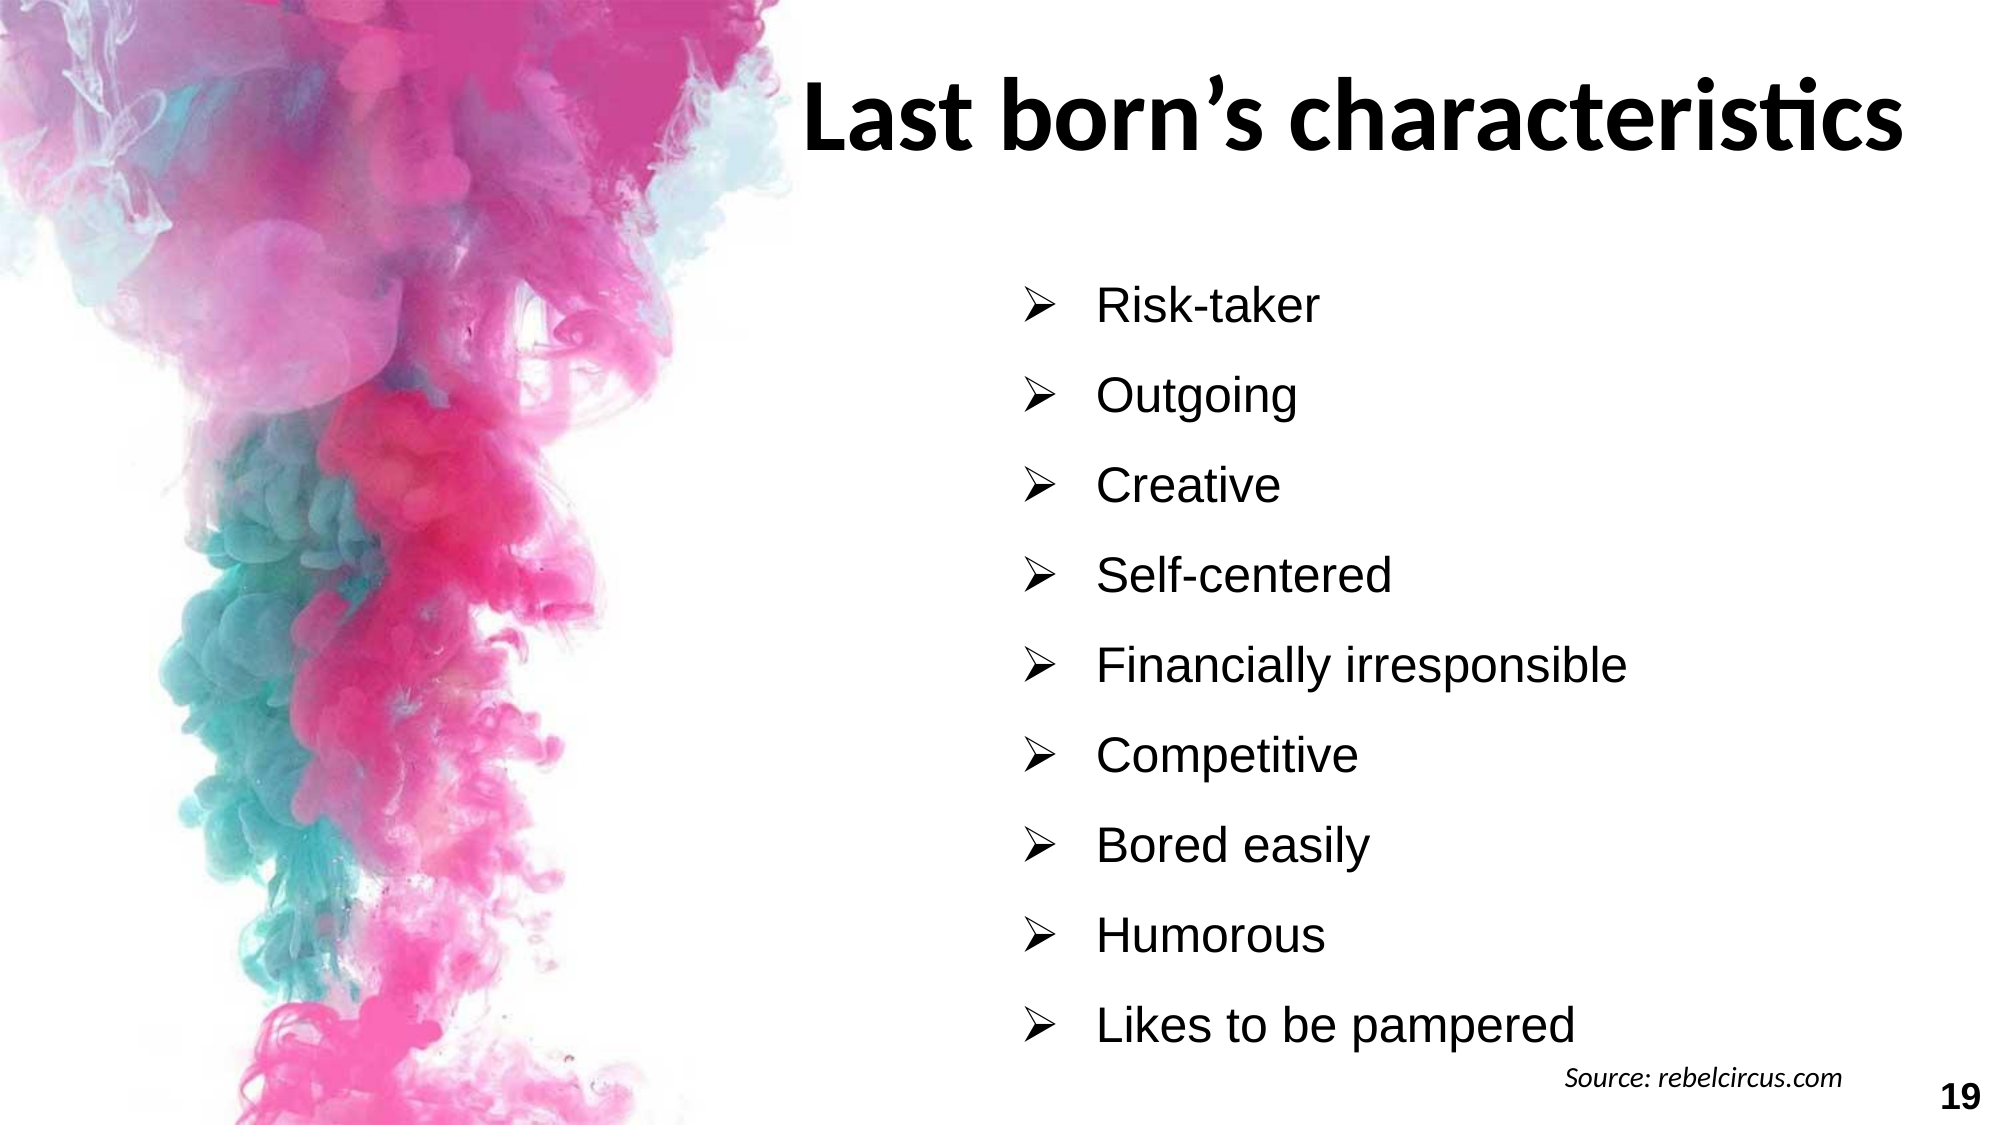

Last born’s characteristics
Risk-taker
Outgoing
Creative
Self-centered
Financially irresponsible
Competitive
Bored easily
Humorous
Likes to be pampered
Source: rebelcircus.com
19